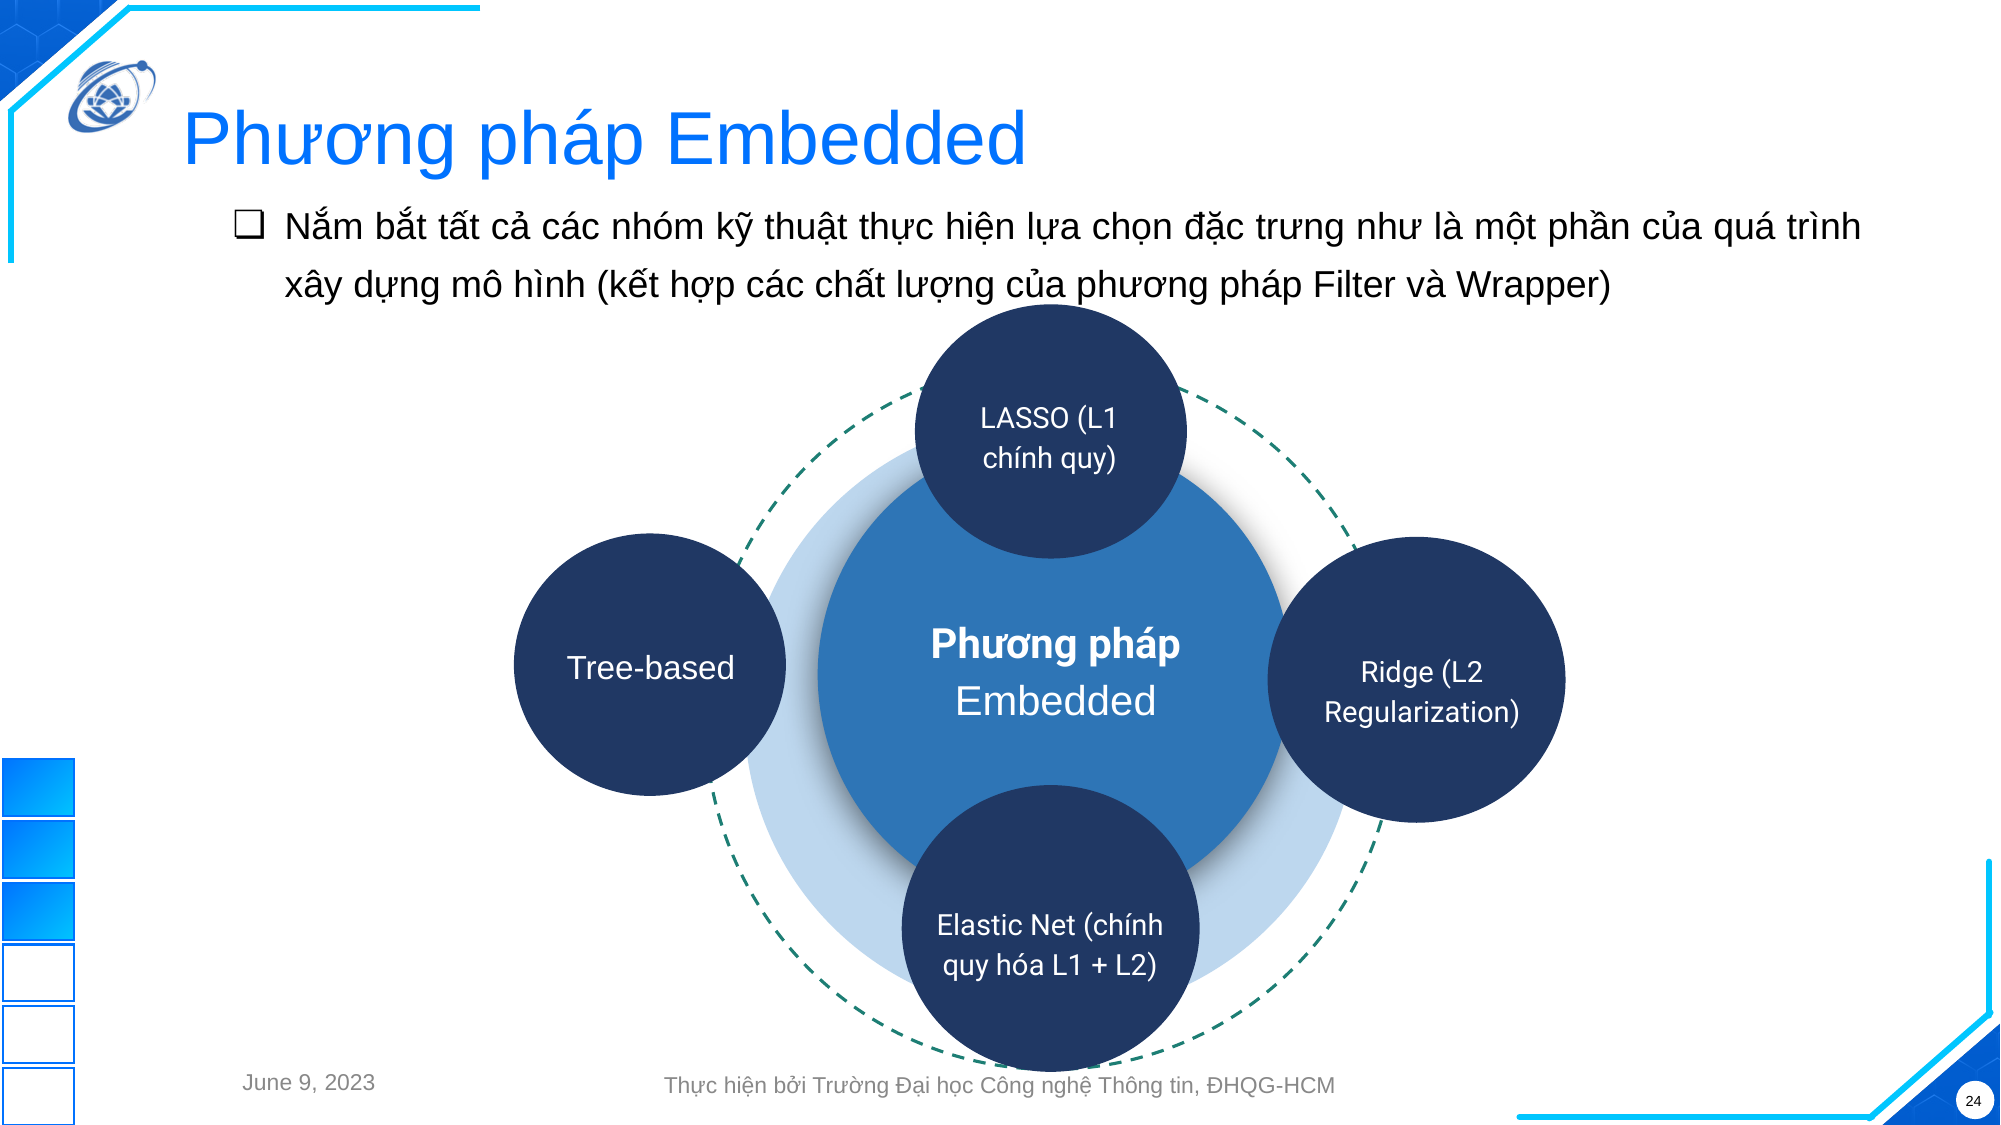

# Phương pháp Embedded
Nắm bắt tất cả các nhóm kỹ thuật thực hiện lựa chọn đặc trưng như là một phần của quá trình xây dựng mô hình (kết hợp các chất lượng của phương pháp Filter và Wrapper)

LASSO (L1 chính quy)

Phương pháp Embedded

Tree-based

Ridge (L2 Regularization)
Tree-based

Elastic Net (chính quy hóa L1 + L2)
June 9, 2023
Thực hiện bởi Trường Đại học Công nghệ Thông tin, ĐHQG-HCM
24